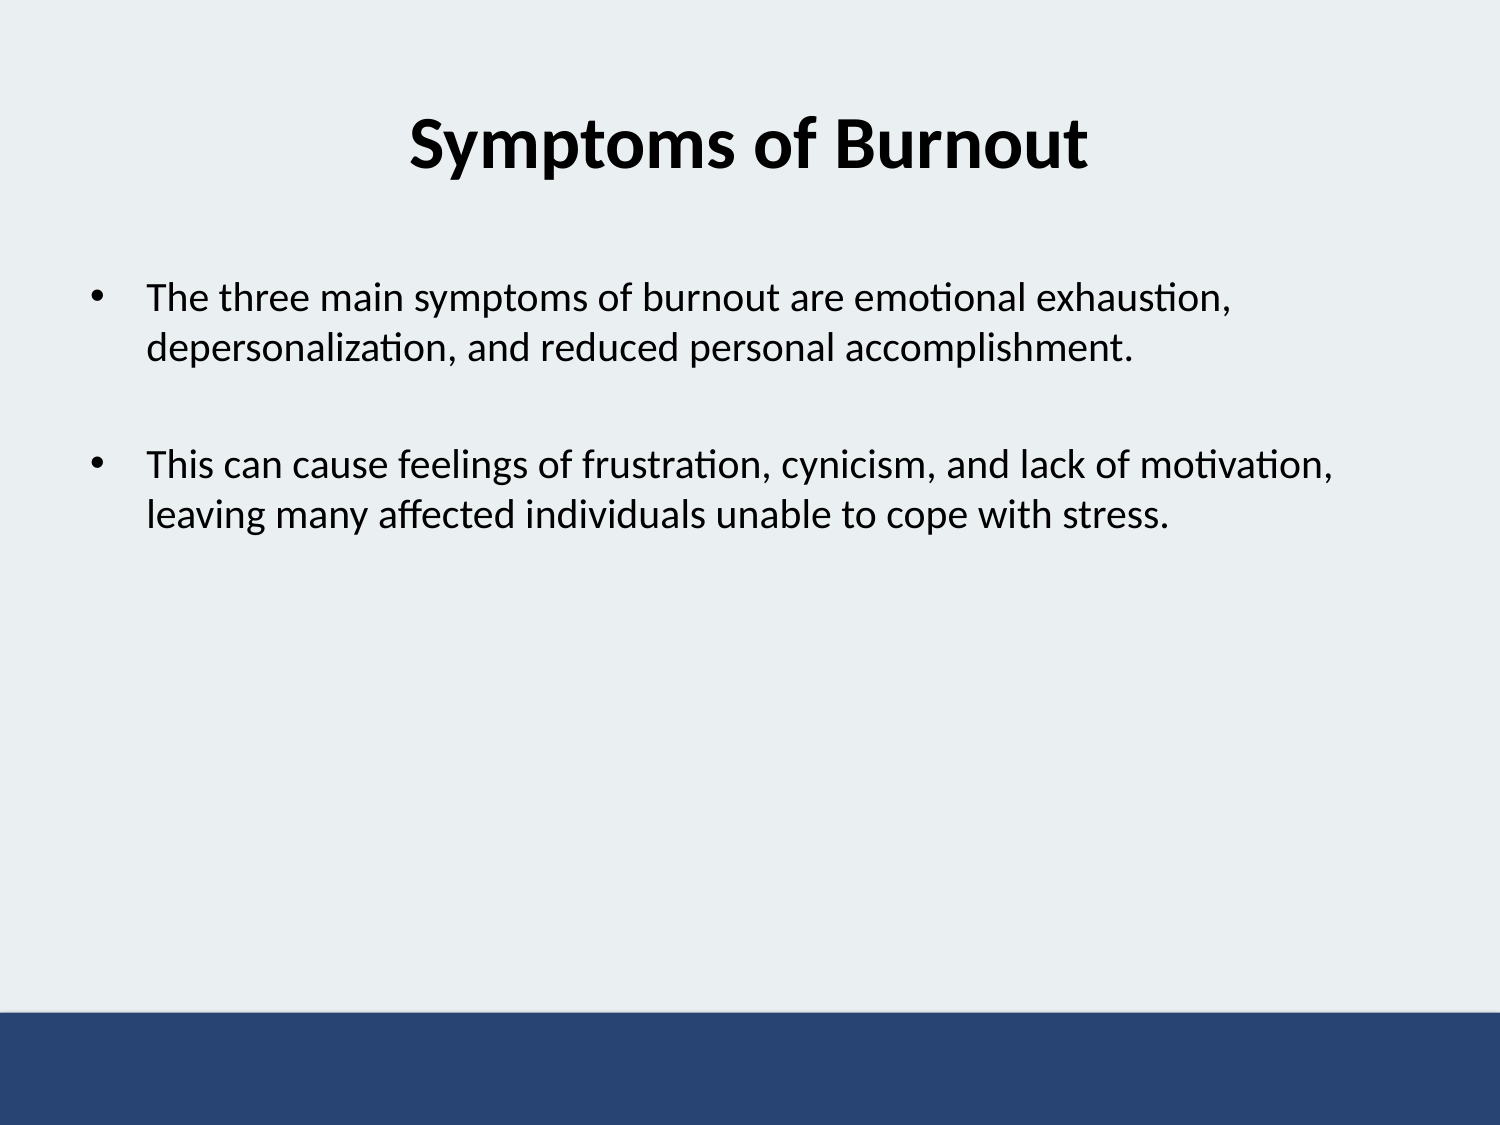

# Symptoms of Burnout
The three main symptoms of burnout are emotional exhaustion, depersonalization, and reduced personal accomplishment.

This can cause feelings of frustration, cynicism, and lack of motivation, leaving many affected individuals unable to cope with stress.